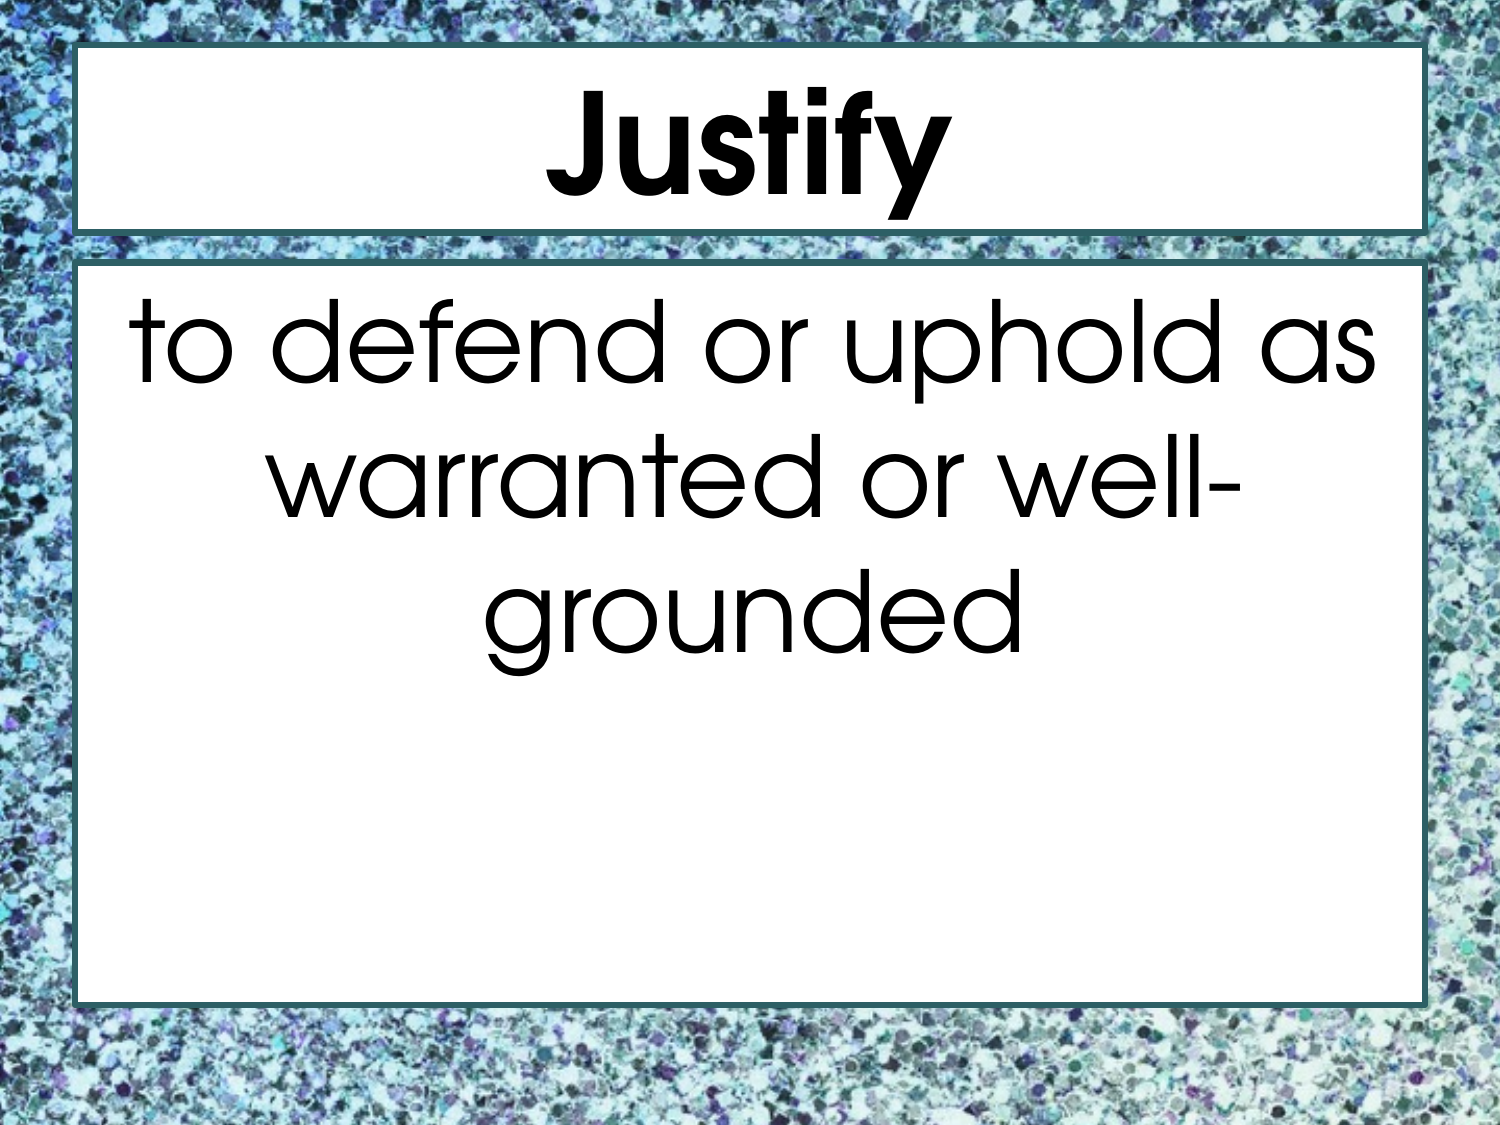

# Justify
to defend or uphold as warranted or well-grounded